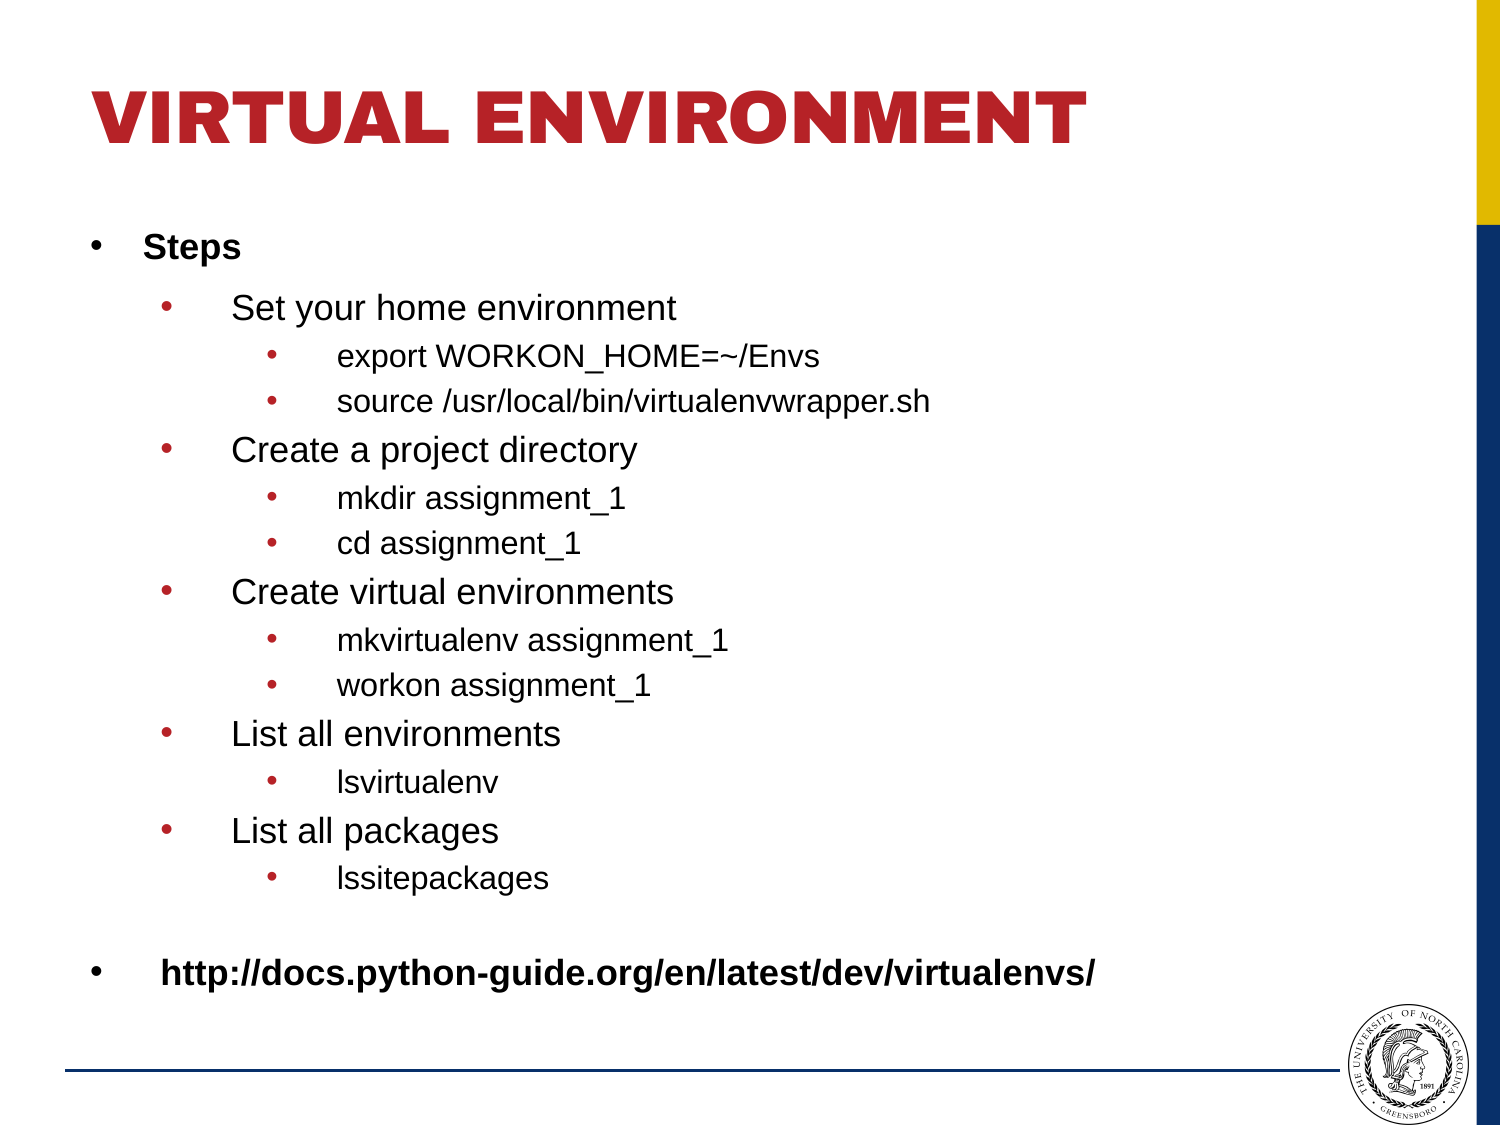

# Virtual Environment
Steps
Set your home environment
export WORKON_HOME=~/Envs
source /usr/local/bin/virtualenvwrapper.sh
Create a project directory
mkdir assignment_1
cd assignment_1
Create virtual environments
mkvirtualenv assignment_1
workon assignment_1
List all environments
lsvirtualenv
List all packages
lssitepackages

http://docs.python-guide.org/en/latest/dev/virtualenvs/